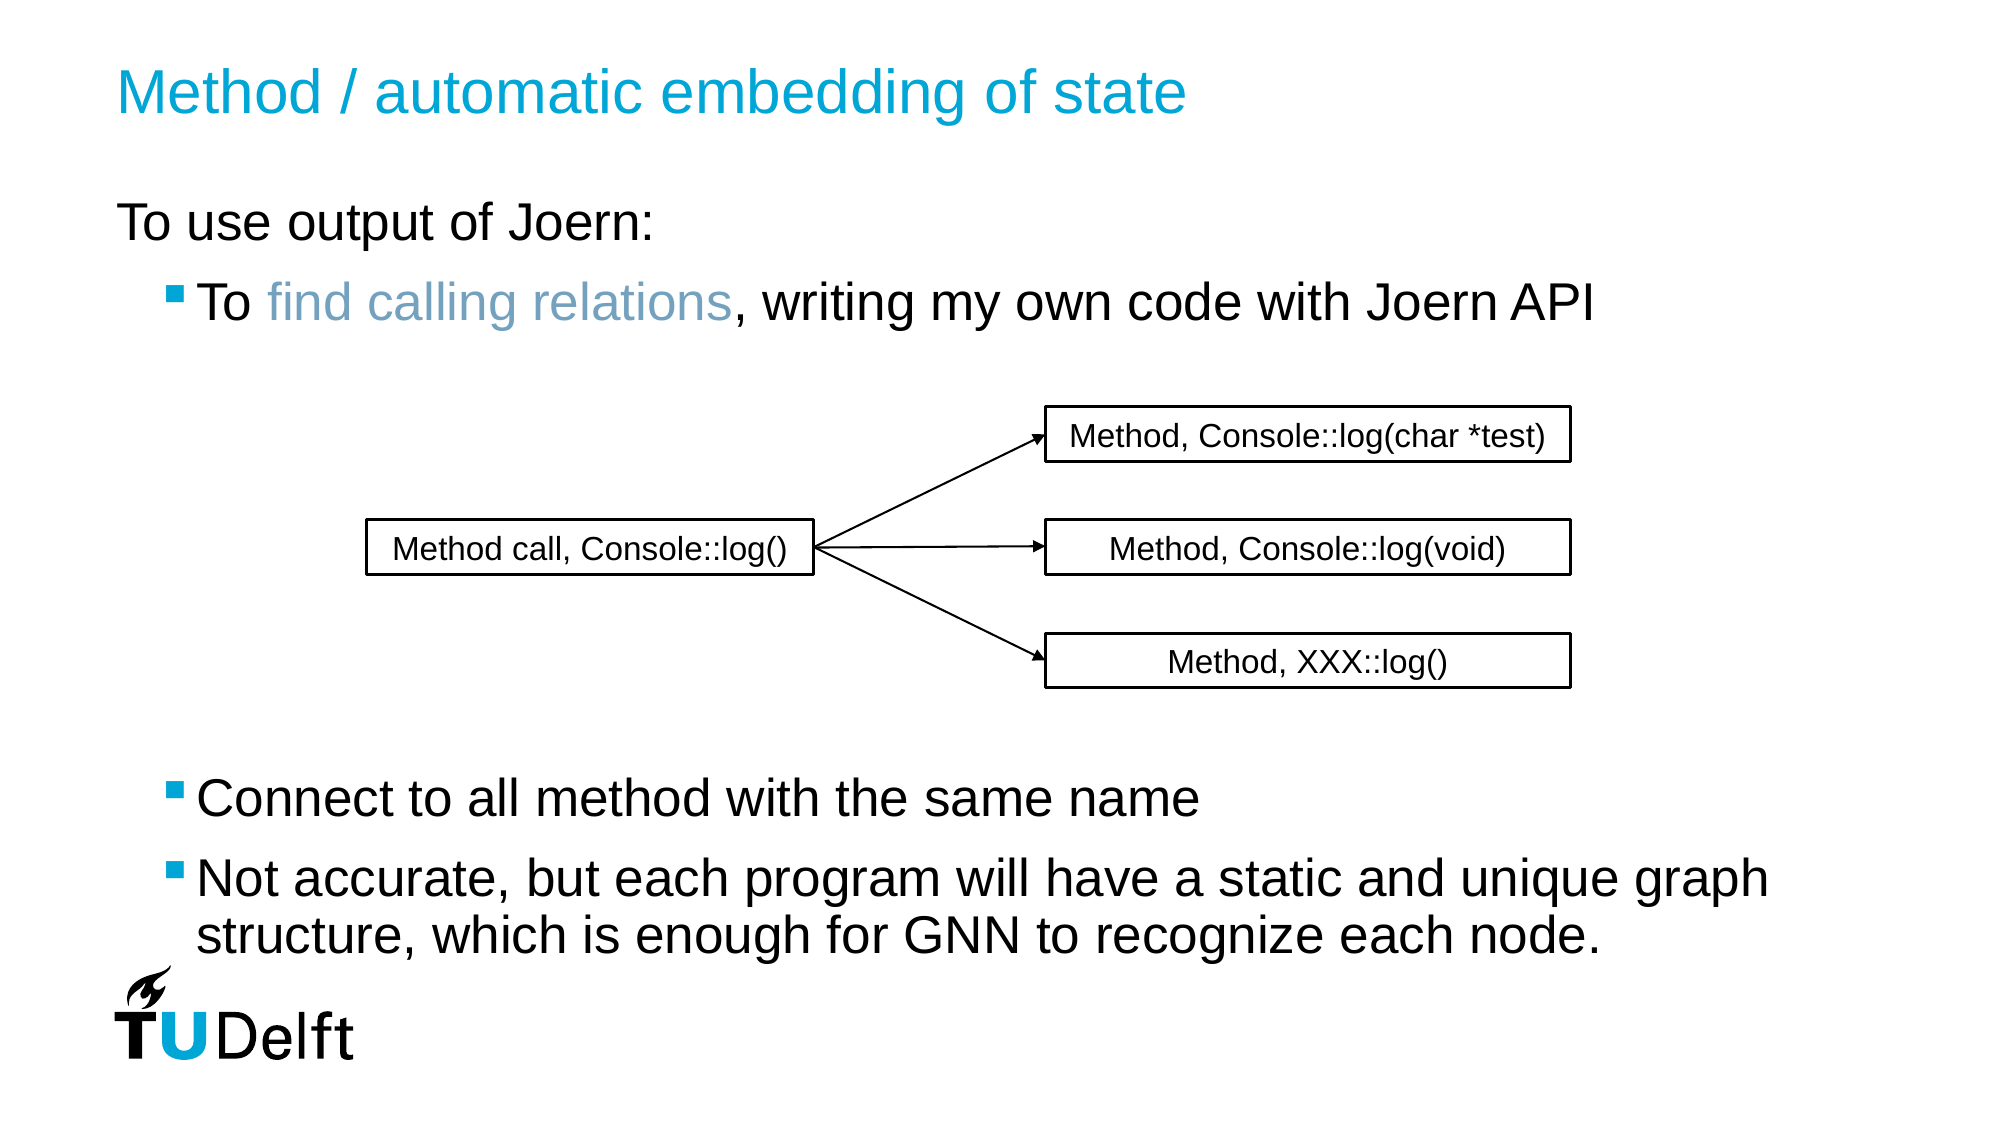

# Method / automatic embedding of state
To use output of Joern:
To find calling relations, writing my own code with Joern API

Connect to all method with the same name
Not accurate, but each program will have a static and unique graph structure, which is enough for GNN to recognize each node.
Method, Console::log(char *test)
Method call, Console::log()
Method, Console::log(void)
Method, XXX::log()